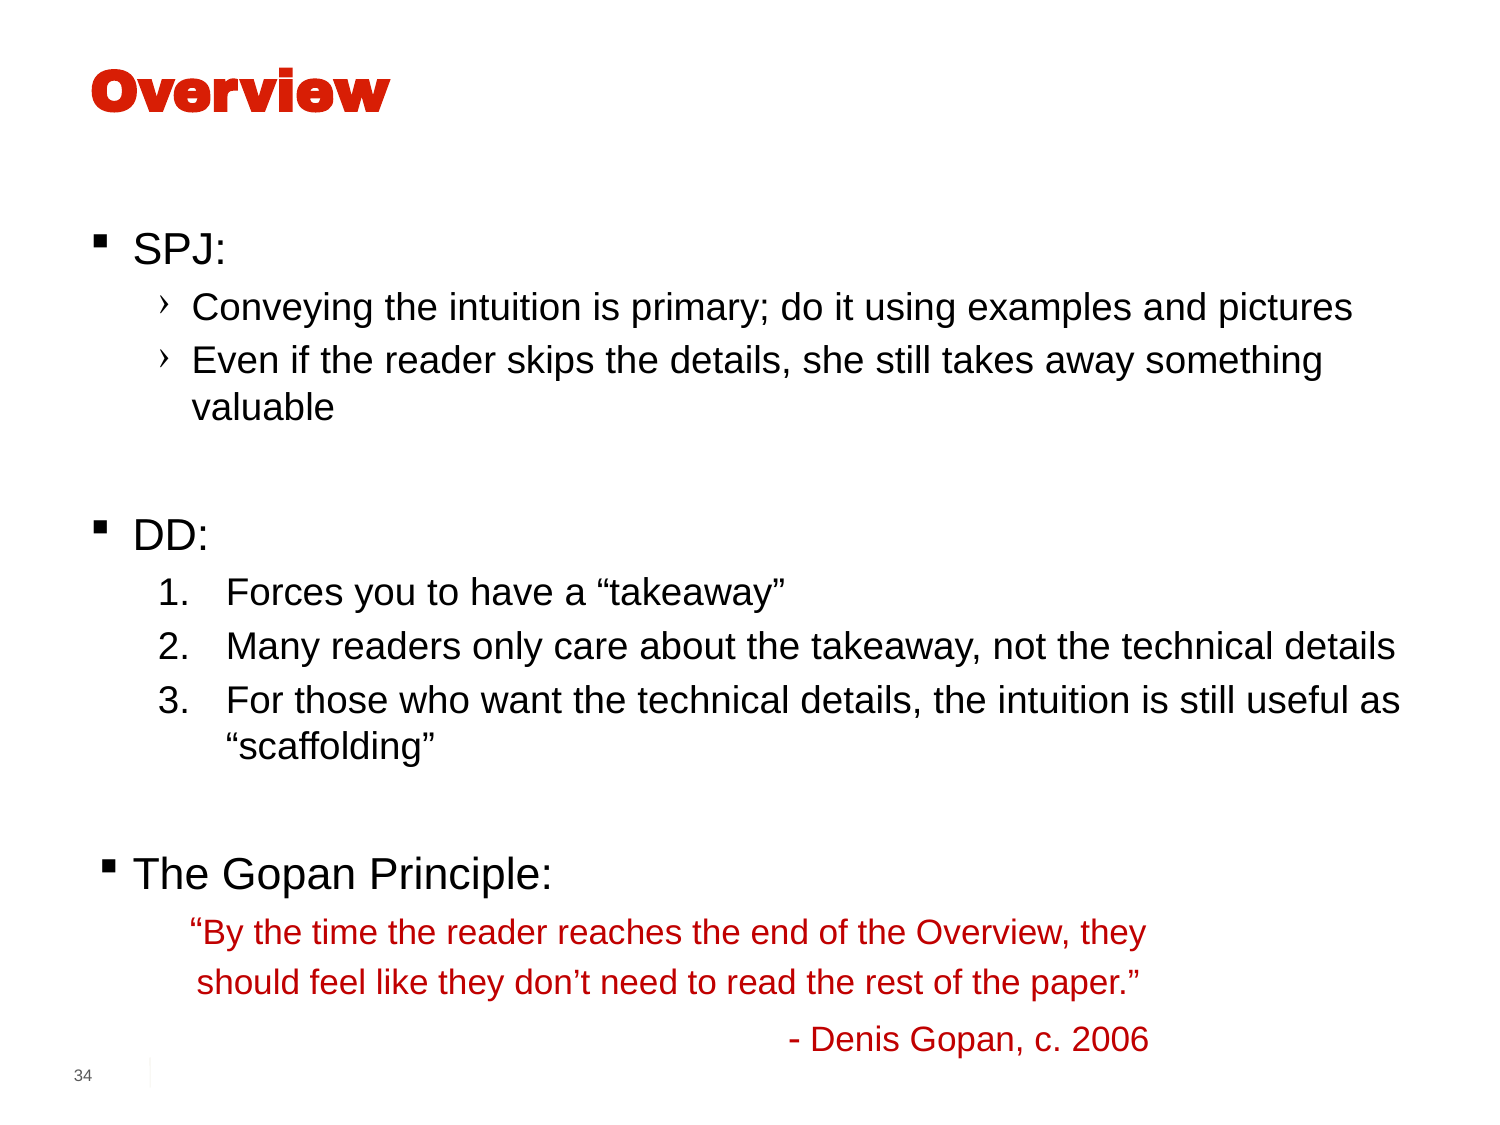

# Overview
SPJ:
Conveying the intuition is primary; do it using examples and pictures
Even if the reader skips the details, she still takes away something valuable

DD:
Forces you to have a “takeaway”
Many readers only care about the takeaway, not the technical details
For those who want the technical details, the intuition is still useful as “scaffolding”

The Gopan Principle:
   “By the time the reader reaches the end of the Overview, they
    should feel like they don’t need to read the rest of the paper.”
                                                            − Denis Gopan, c. 2006
34